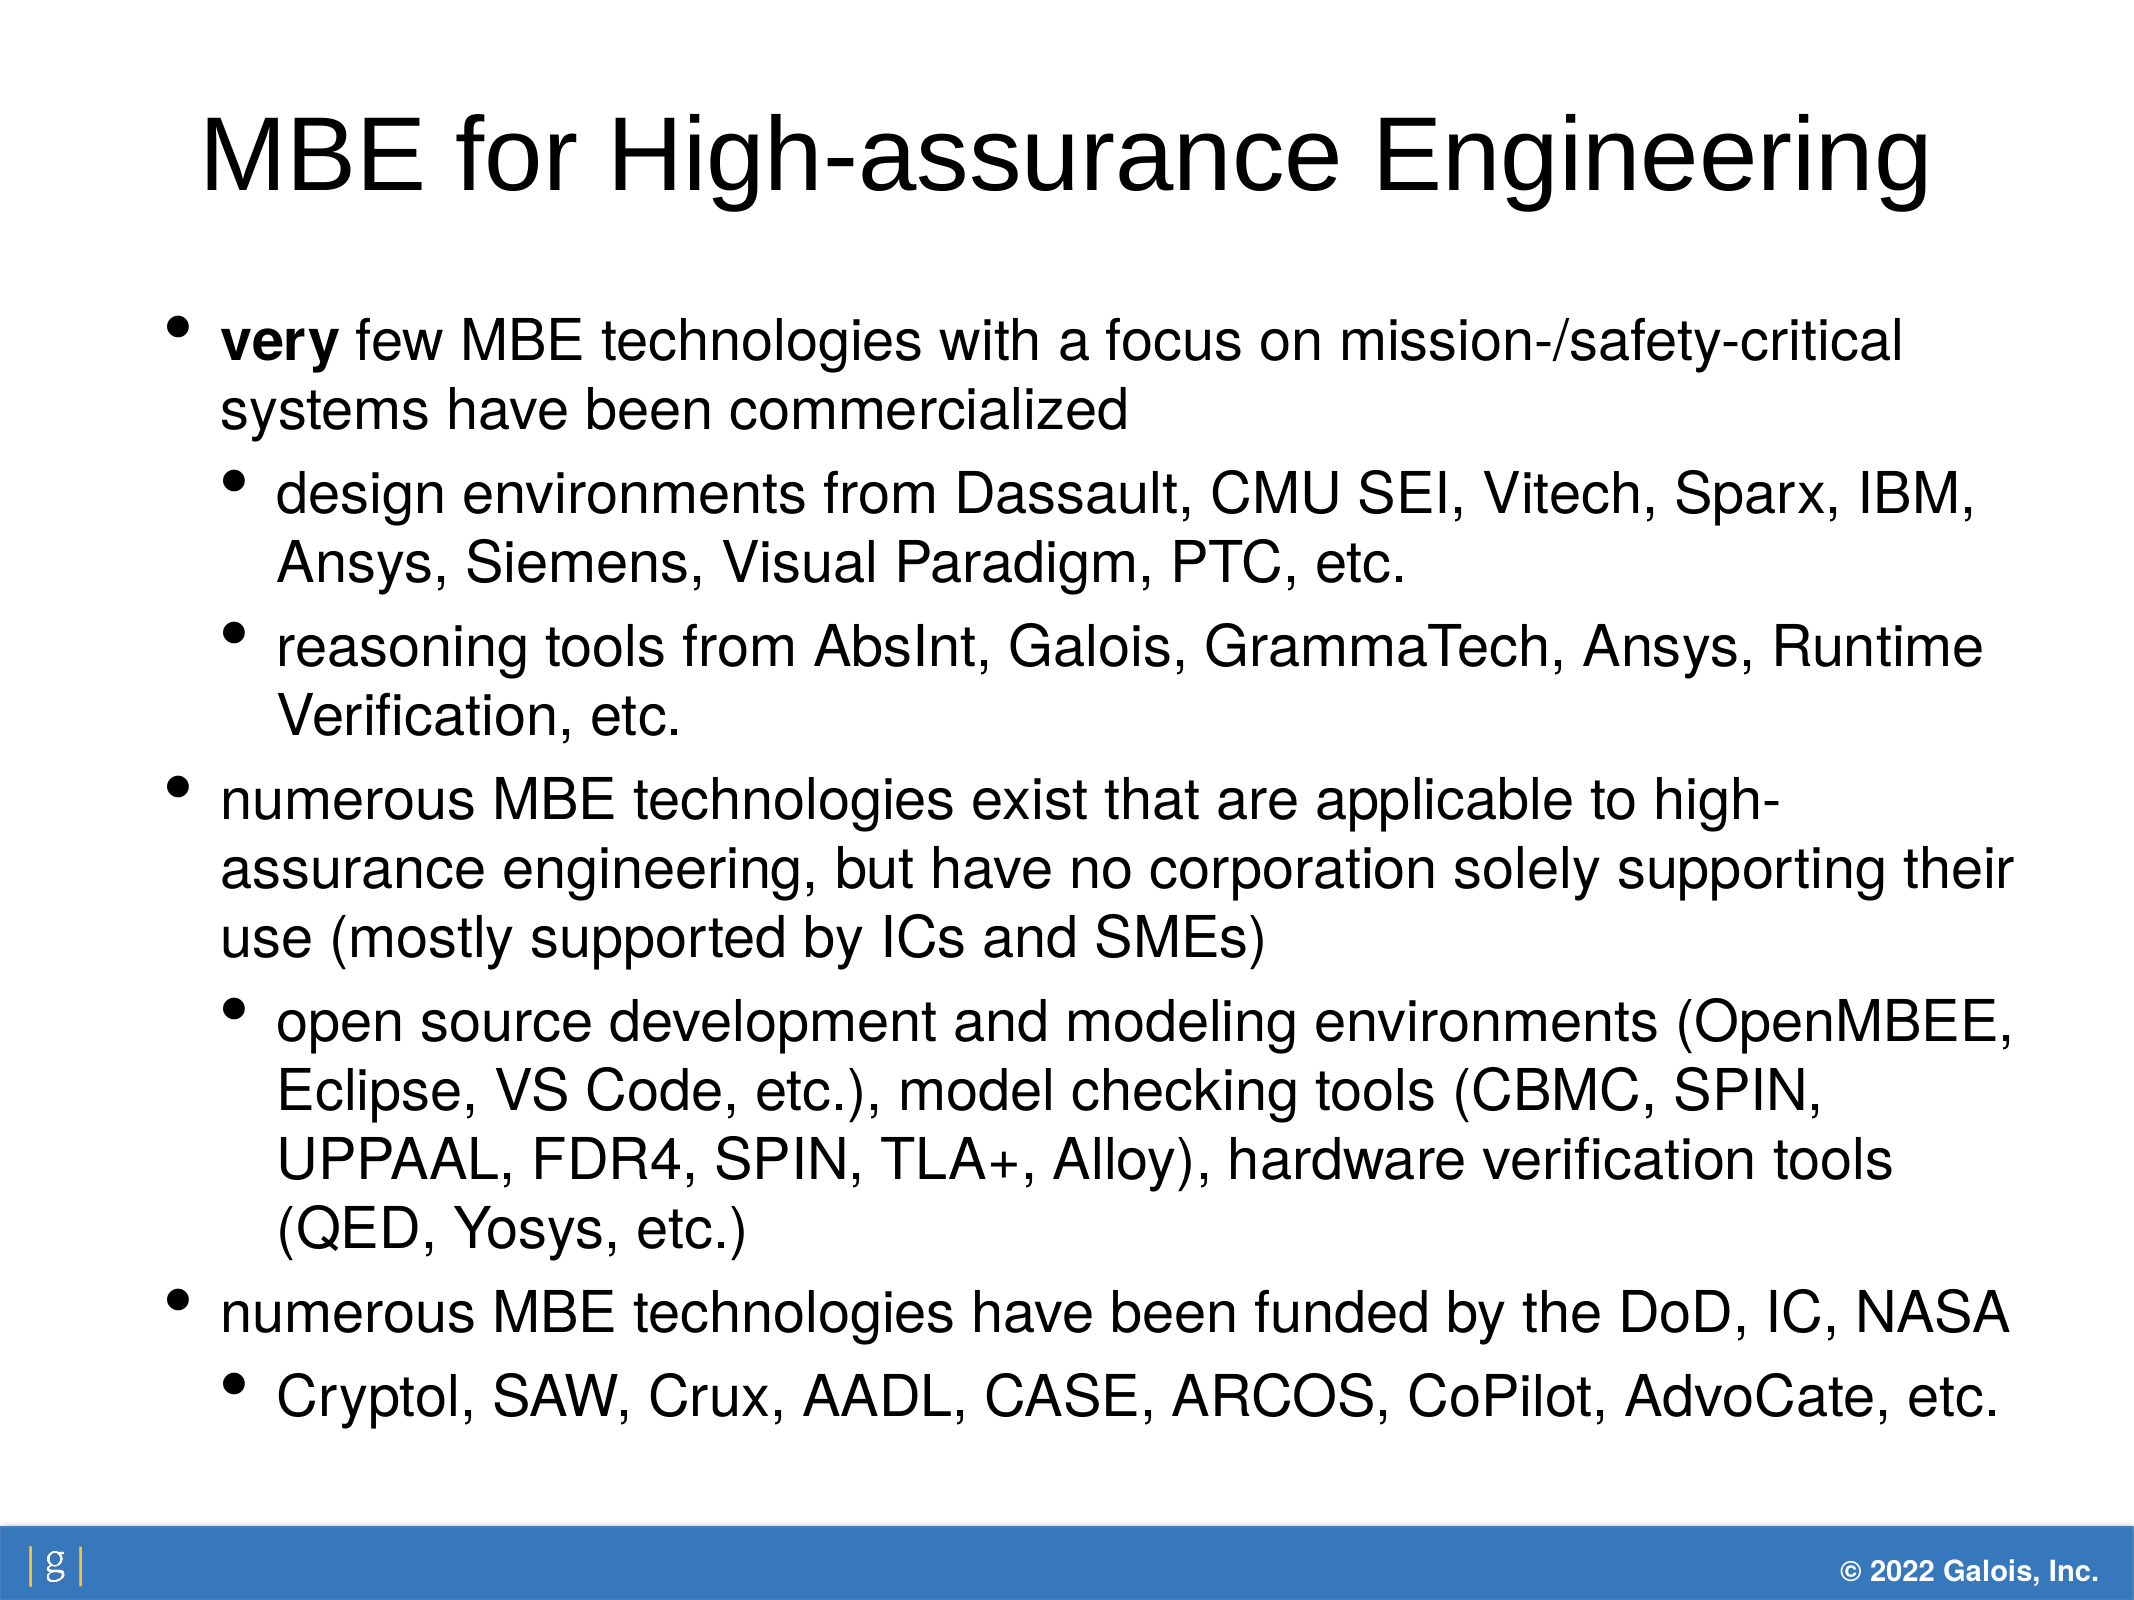

MBE for High-assurance Engineering
very few MBE technologies with a focus on mission-/safety-critical systems have been commercialized
design environments from Dassault, CMU SEI, Vitech, Sparx, IBM, Ansys, Siemens, Visual Paradigm, PTC, etc.
reasoning tools from AbsInt, Galois, GrammaTech, Ansys, Runtime Verification, etc.
numerous MBE technologies exist that are applicable to high-assurance engineering, but have no corporation solely supporting their use (mostly supported by ICs and SMEs)
open source development and modeling environments (OpenMBEE, Eclipse, VS Code, etc.), model checking tools (CBMC, SPIN, UPPAAL, FDR4, SPIN, TLA+, Alloy), hardware verification tools (QED, Yosys, etc.)
numerous MBE technologies have been funded by the DoD, IC, NASA
Cryptol, SAW, Crux, AADL, CASE, ARCOS, CoPilot, AdvoCate, etc.
20